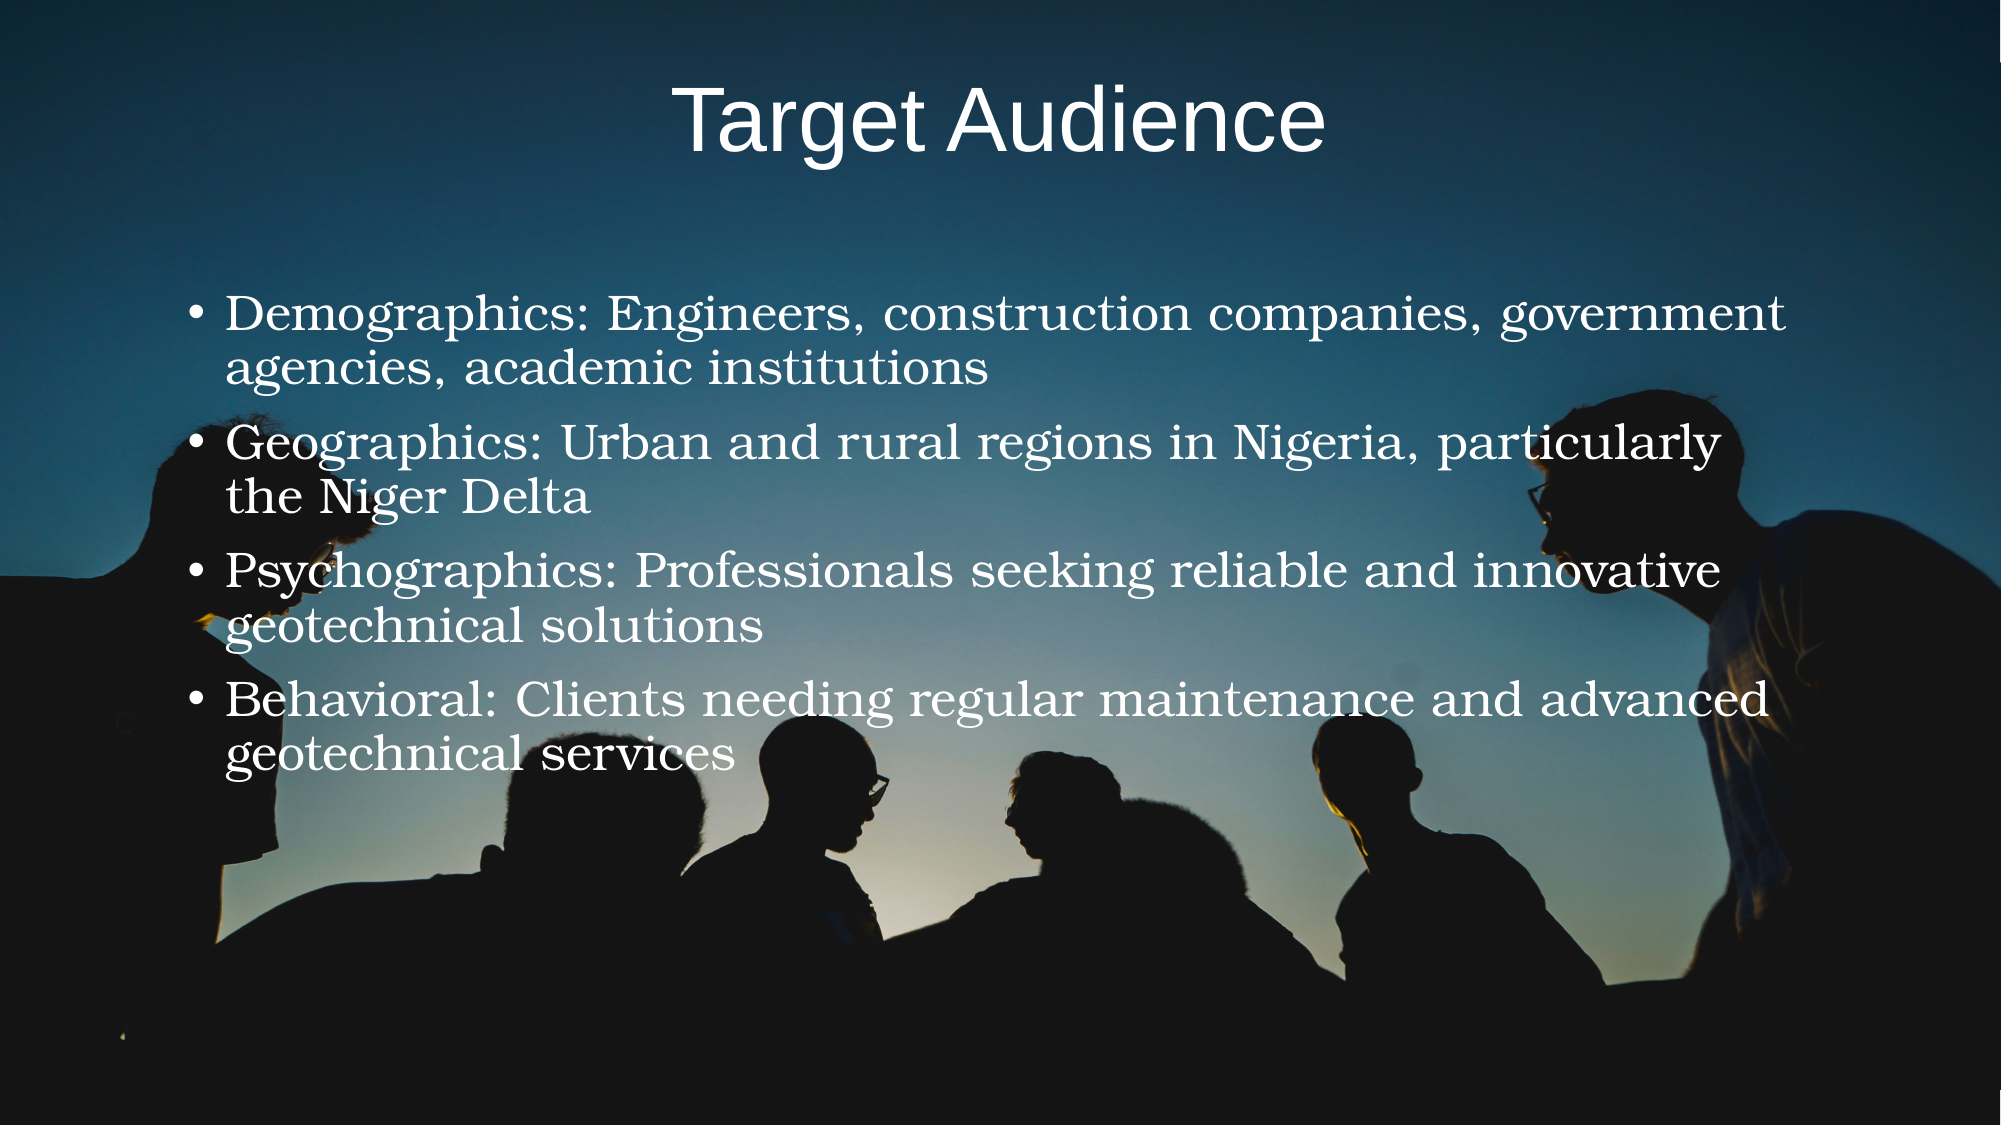

# Target Audience

Demographics: Engineers, construction companies, government agencies, academic institutions
Geographics: Urban and rural regions in Nigeria, particularly the Niger Delta
Psychographics: Professionals seeking reliable and innovative geotechnical solutions
Behavioral: Clients needing regular maintenance and advanced geotechnical services